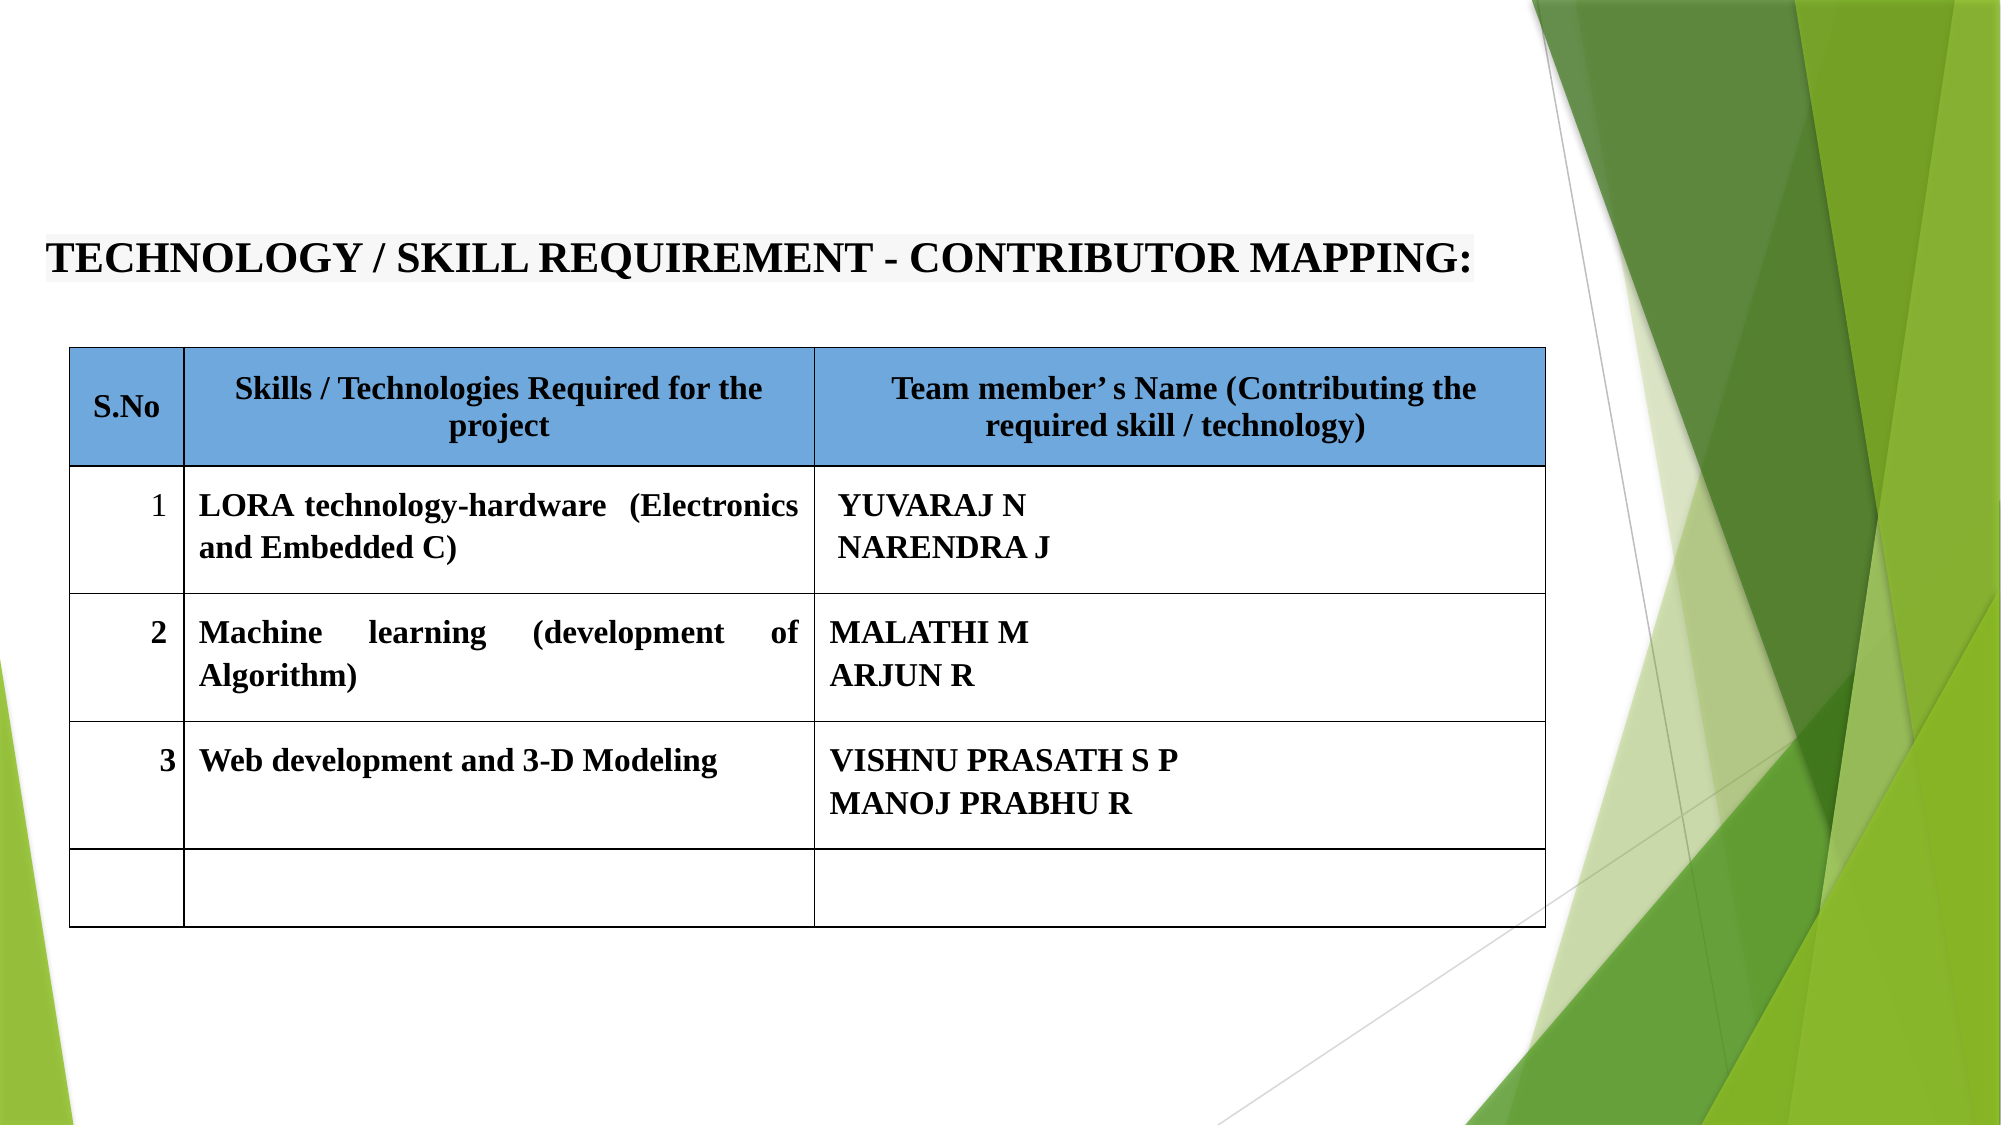

# TECHNOLOGY / SKILL REQUIREMENT - CONTRIBUTOR MAPPING:

| S.No | Skills / Technologies Required for the project | Team member’ s Name (Contributing the required skill / technology) |
| --- | --- | --- |
| 1 | LORA technology-hardware (Electronics and Embedded C) | YUVARAJ N NARENDRA J |
| 2 | Machine learning (development of Algorithm) | MALATHI M ARJUN R |
| 3 | Web development and 3-D Modeling | VISHNU PRASATH S P MANOJ PRABHU R |
|  |  |  |